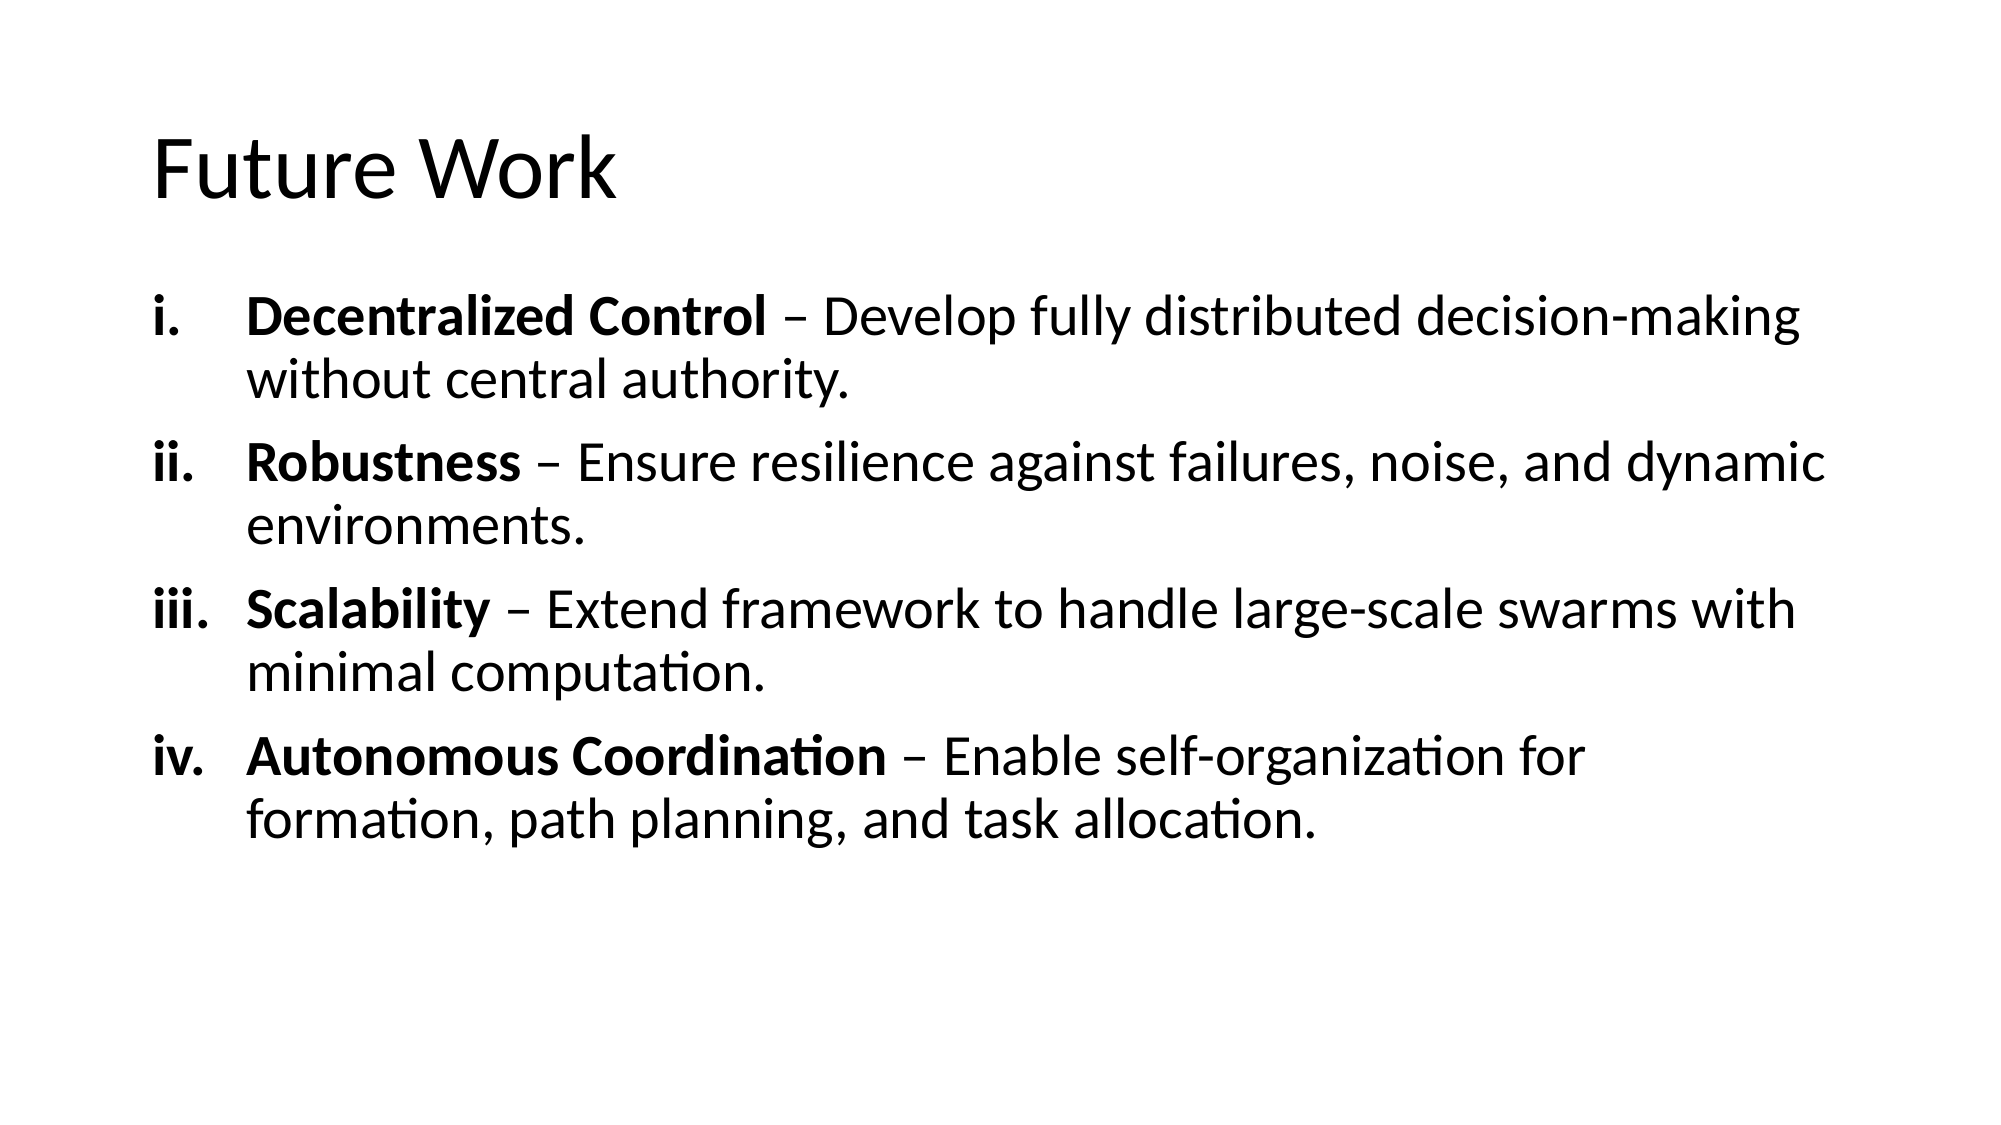

# Future Work
Decentralized Control – Develop fully distributed decision-making without central authority.
Robustness – Ensure resilience against failures, noise, and dynamic environments.
Scalability – Extend framework to handle large-scale swarms with minimal computation.
Autonomous Coordination – Enable self-organization for formation, path planning, and task allocation.